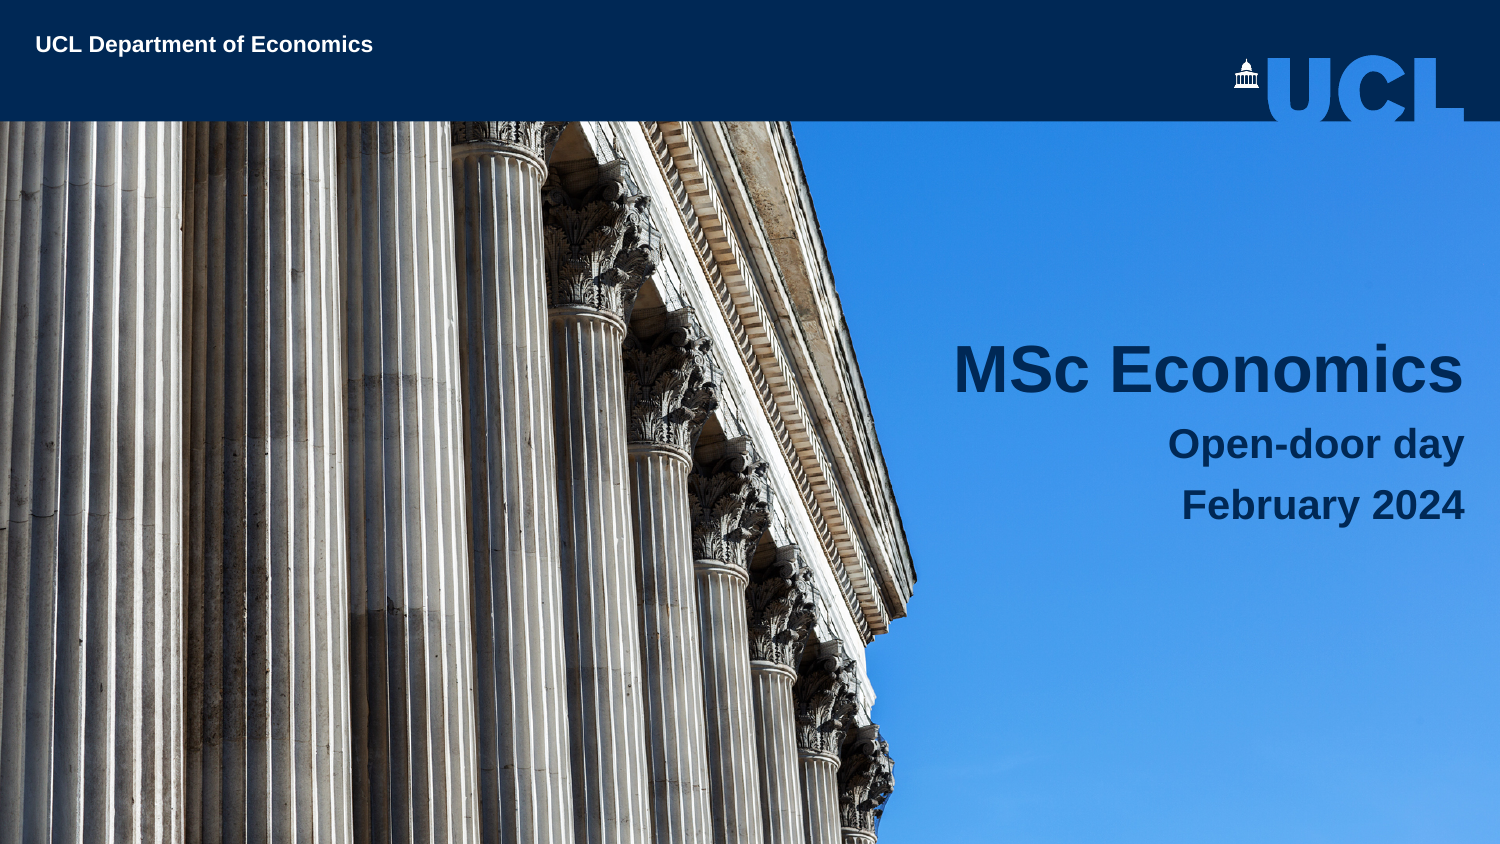

UCL Department of Economics

MSc Economics
Open-door day
February 2024